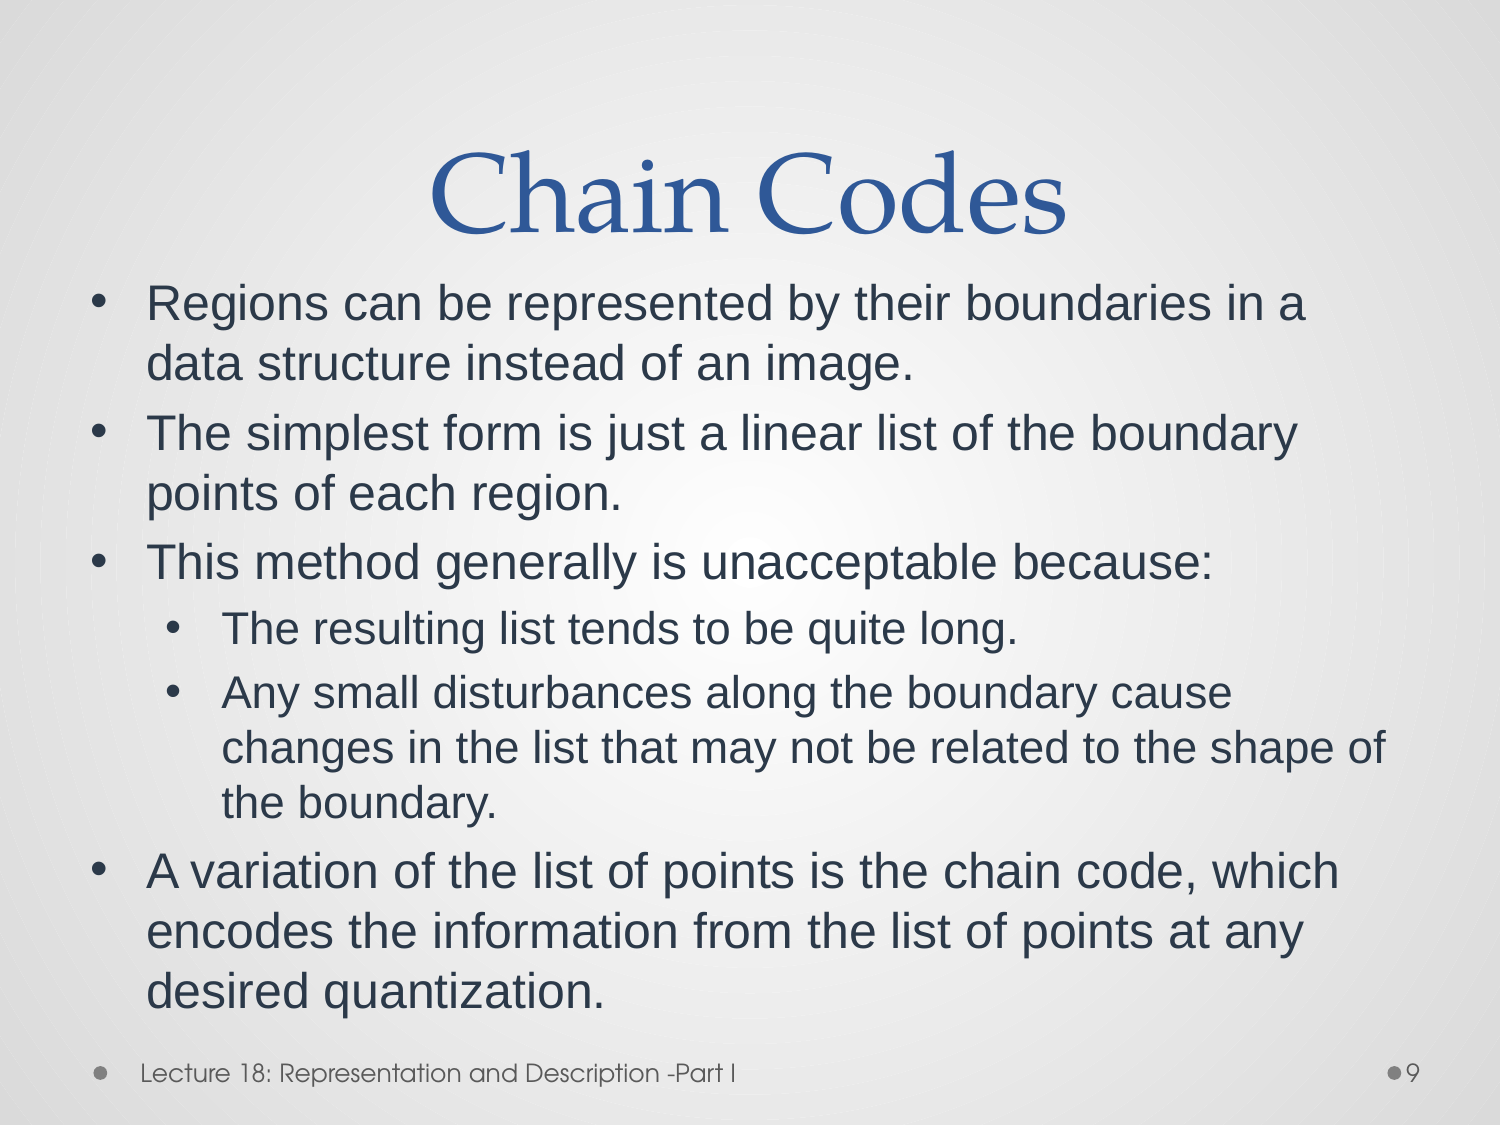

# Chain Codes
Regions can be represented by their boundaries in a data structure instead of an image.
The simplest form is just a linear list of the boundary points of each region.
This method generally is unacceptable because:
The resulting list tends to be quite long.
Any small disturbances along the boundary cause changes in the list that may not be related to the shape of the boundary.
A variation of the list of points is the chain code, which encodes the information from the list of points at any desired quantization.

9